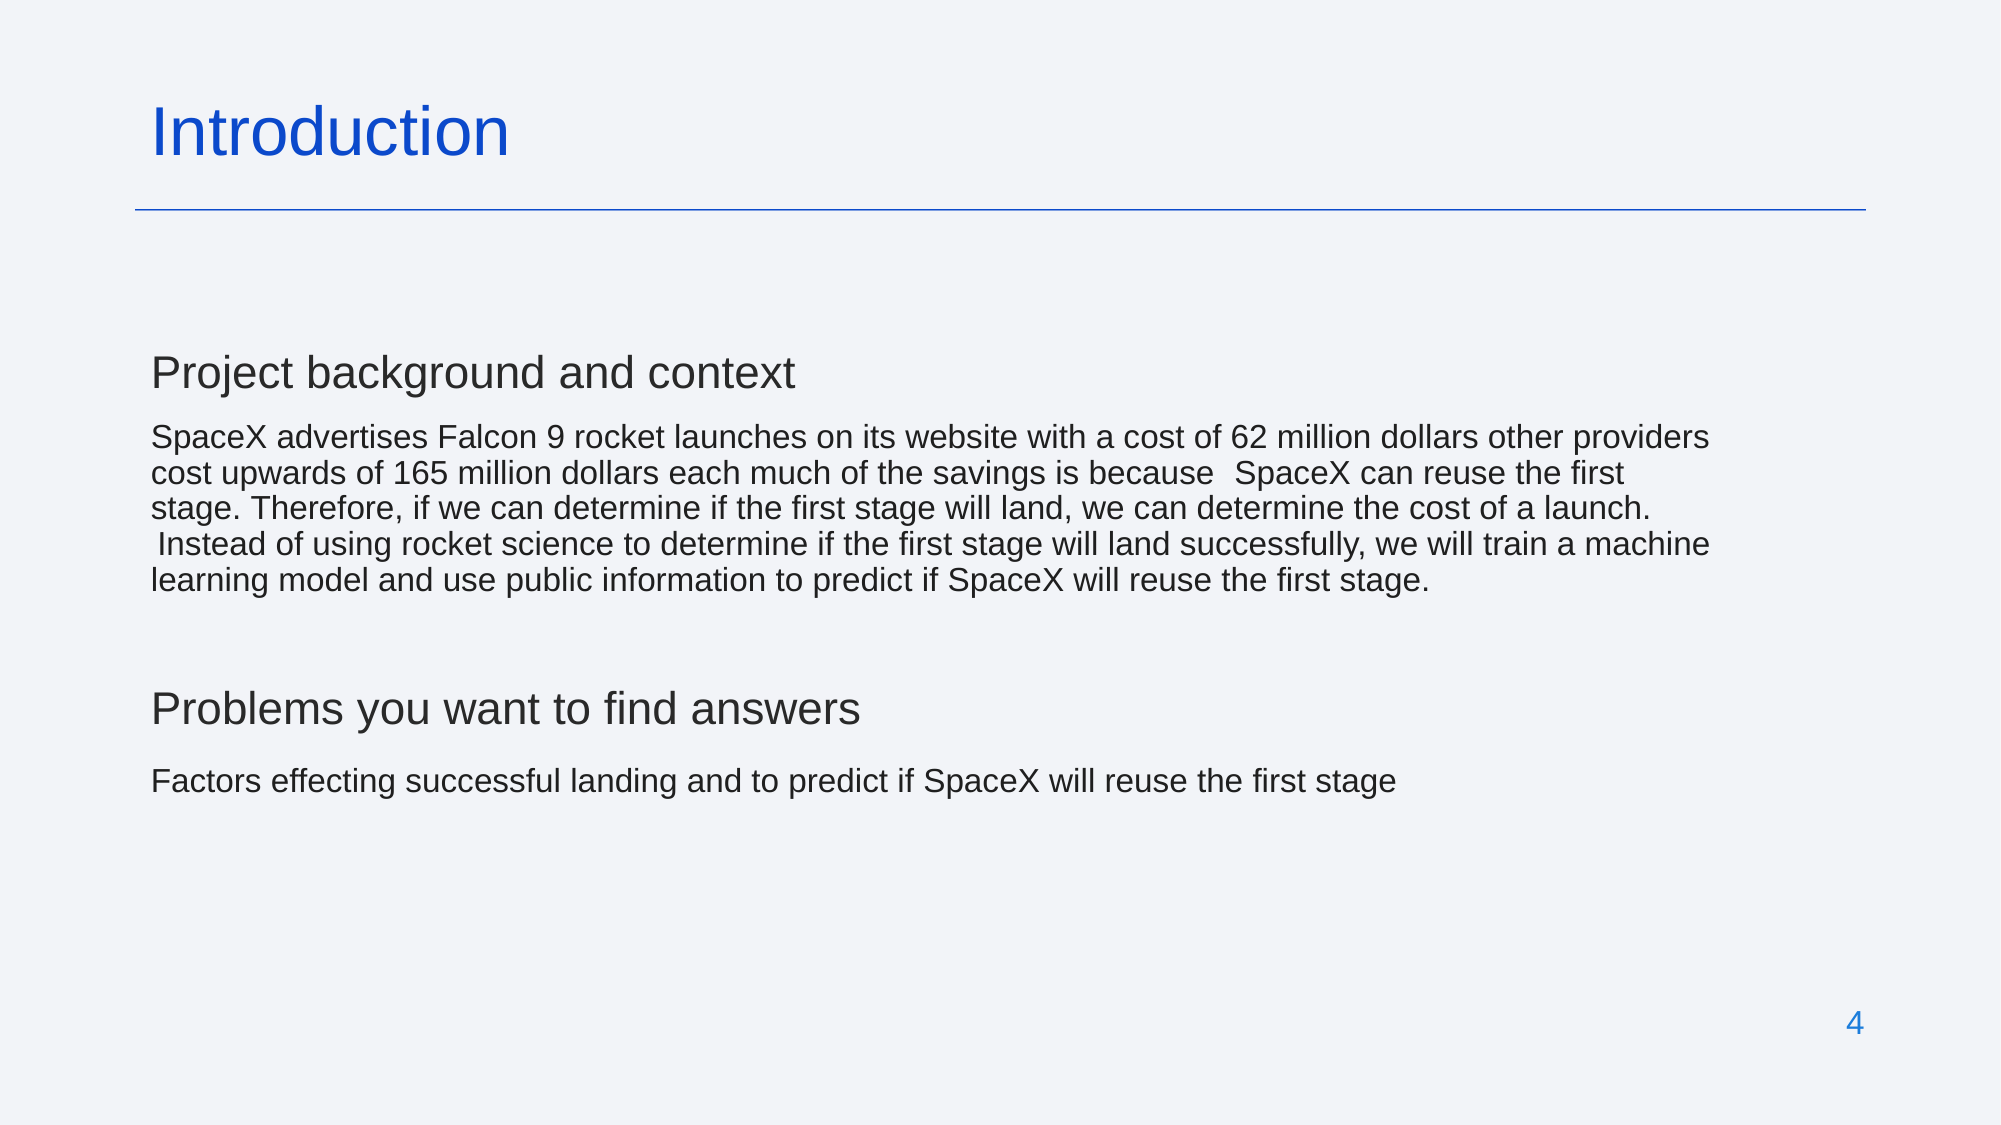

Introduction

Project background and context
SpaceX advertises Falcon 9 rocket launches on its website with a cost of 62 million dollars other providers cost upwards of 165 million dollars each much of the savings is because  SpaceX can reuse the first stage. Therefore, if we can determine if the first stage will land, we can determine the cost of a launch.  Instead of using rocket science to determine if the first stage will land successfully, we will train a machine learning model and use public information to predict if SpaceX will reuse the first stage.

Problems you want to find answers
Factors effecting successful landing and to predict if SpaceX will reuse the first stage
4